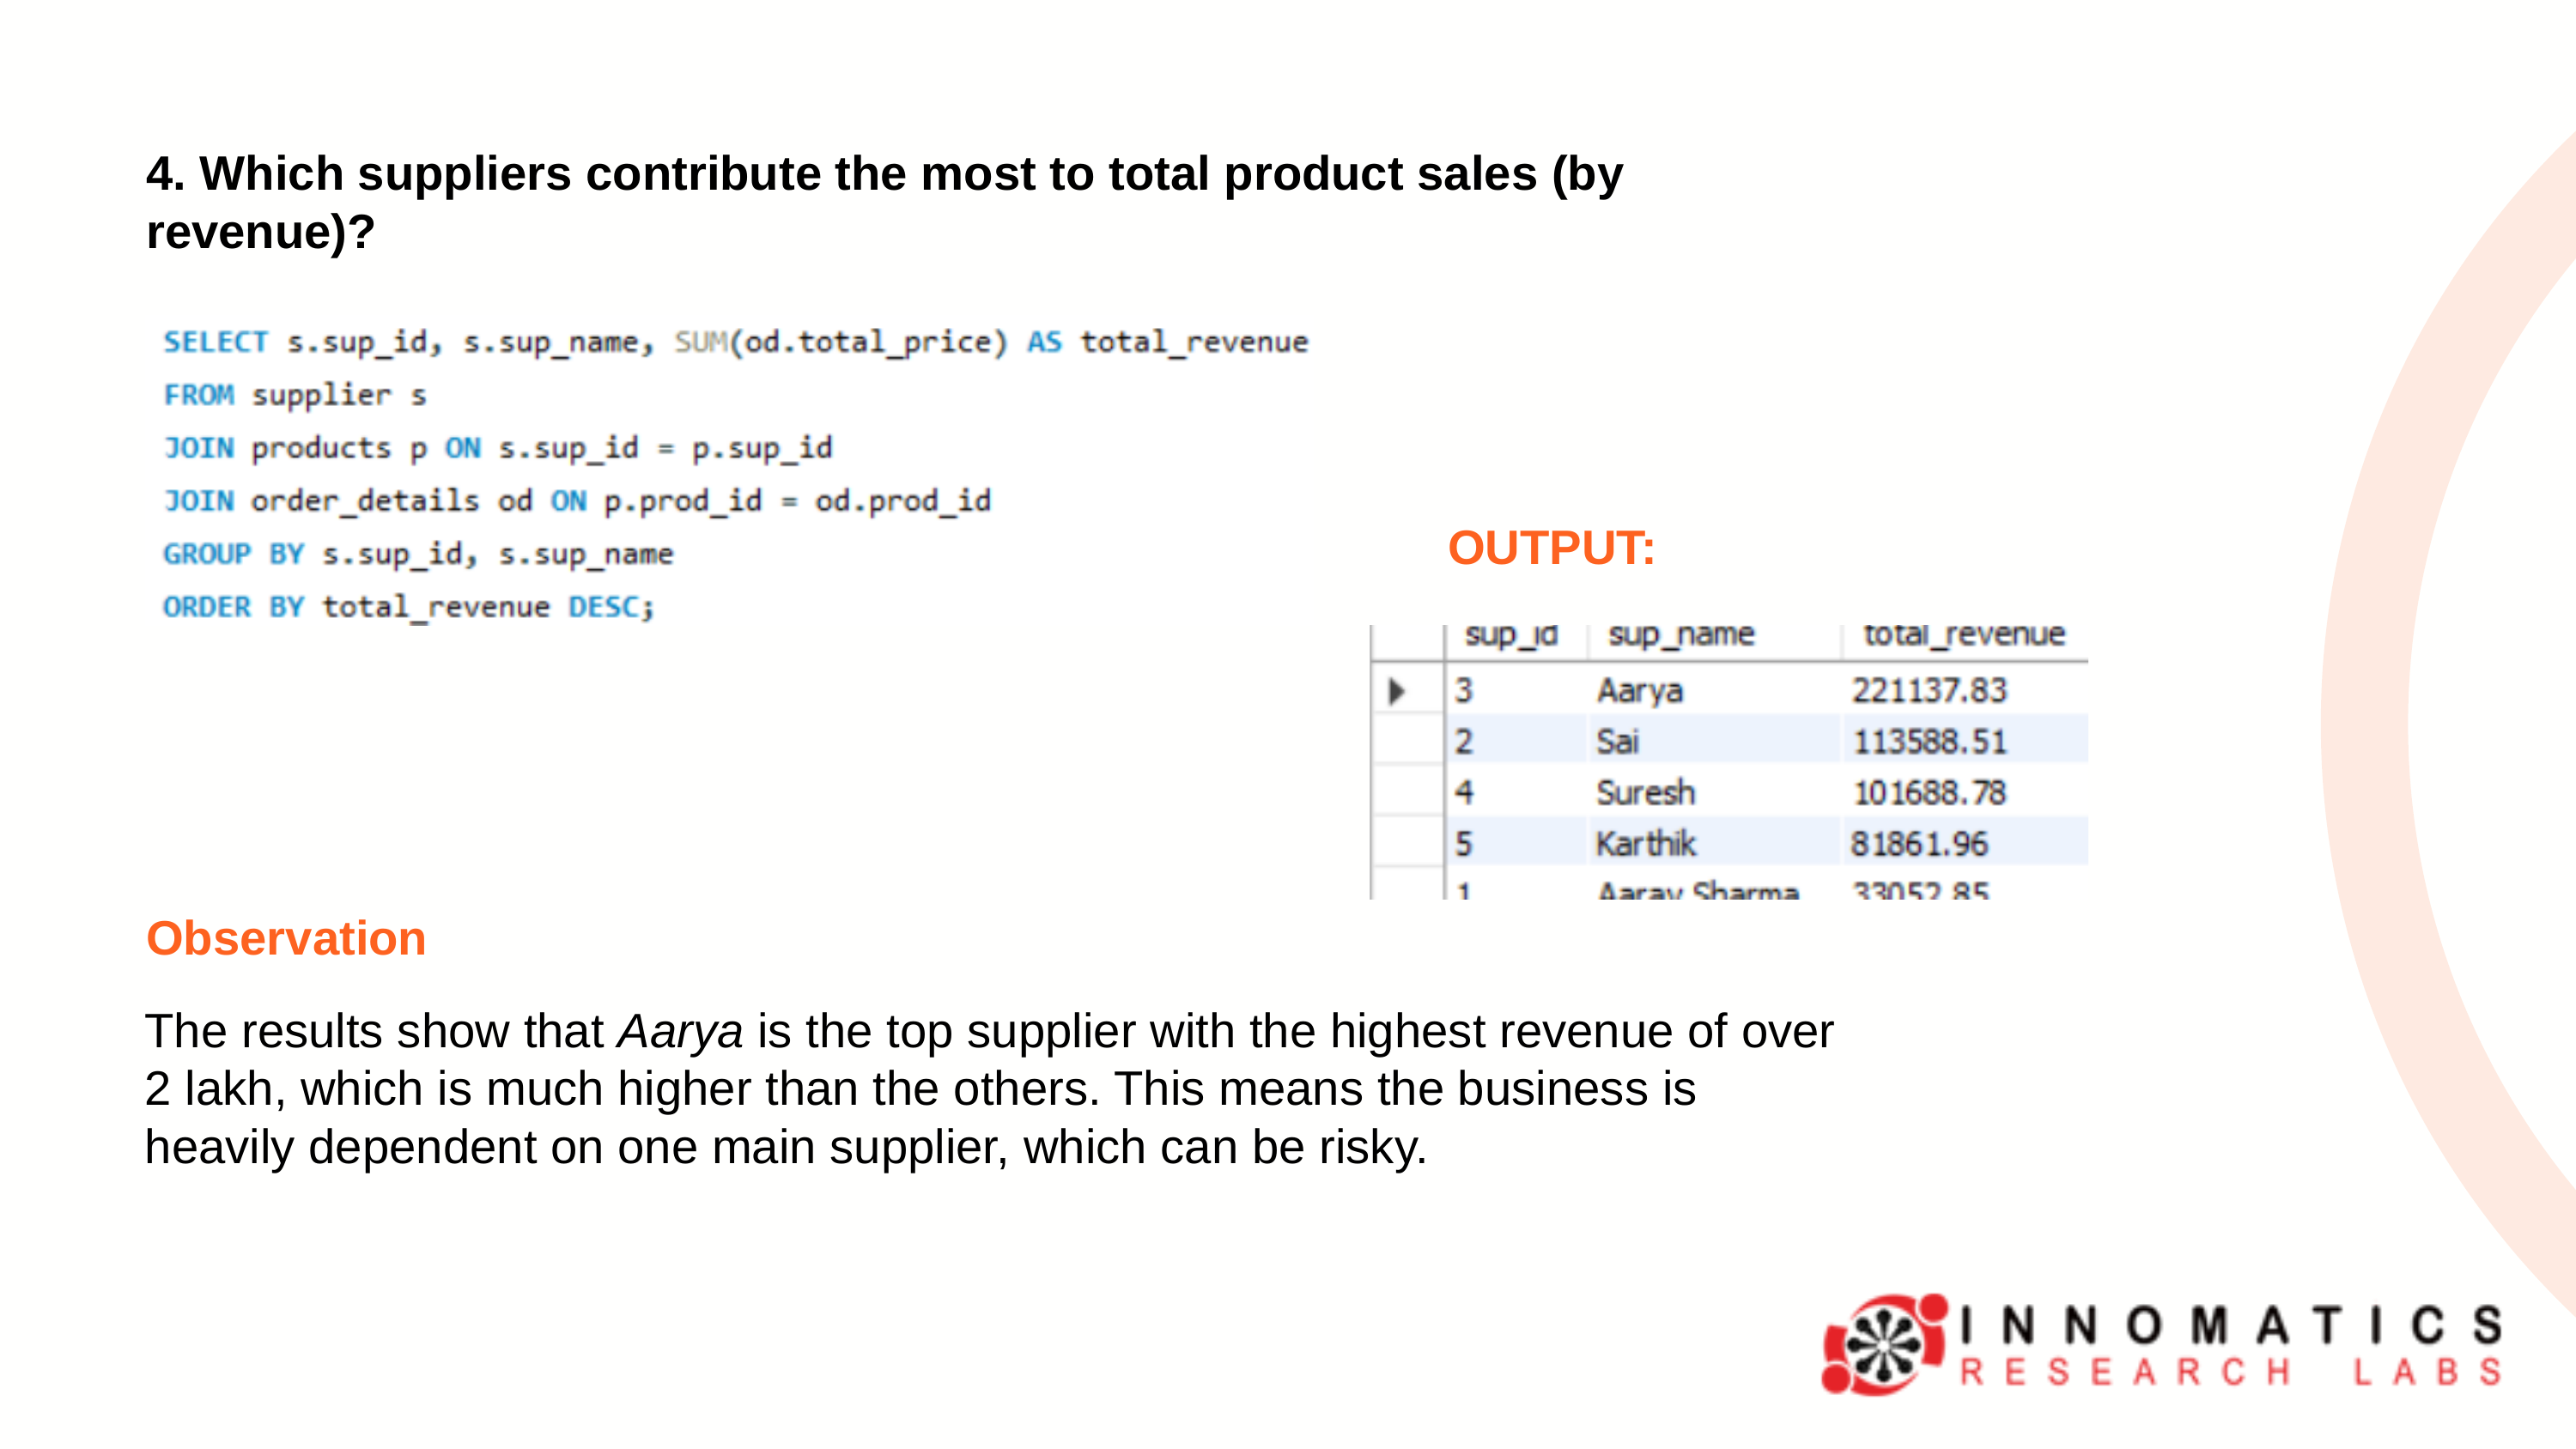

4. Which suppliers contribute the most to total product sales (by revenue)?

OUTPUT:

Observation
The results show that Aarya is the top supplier with the highest revenue of over 2 lakh, which is much higher than the others. This means the business is heavily dependent on one main supplier, which can be risky.